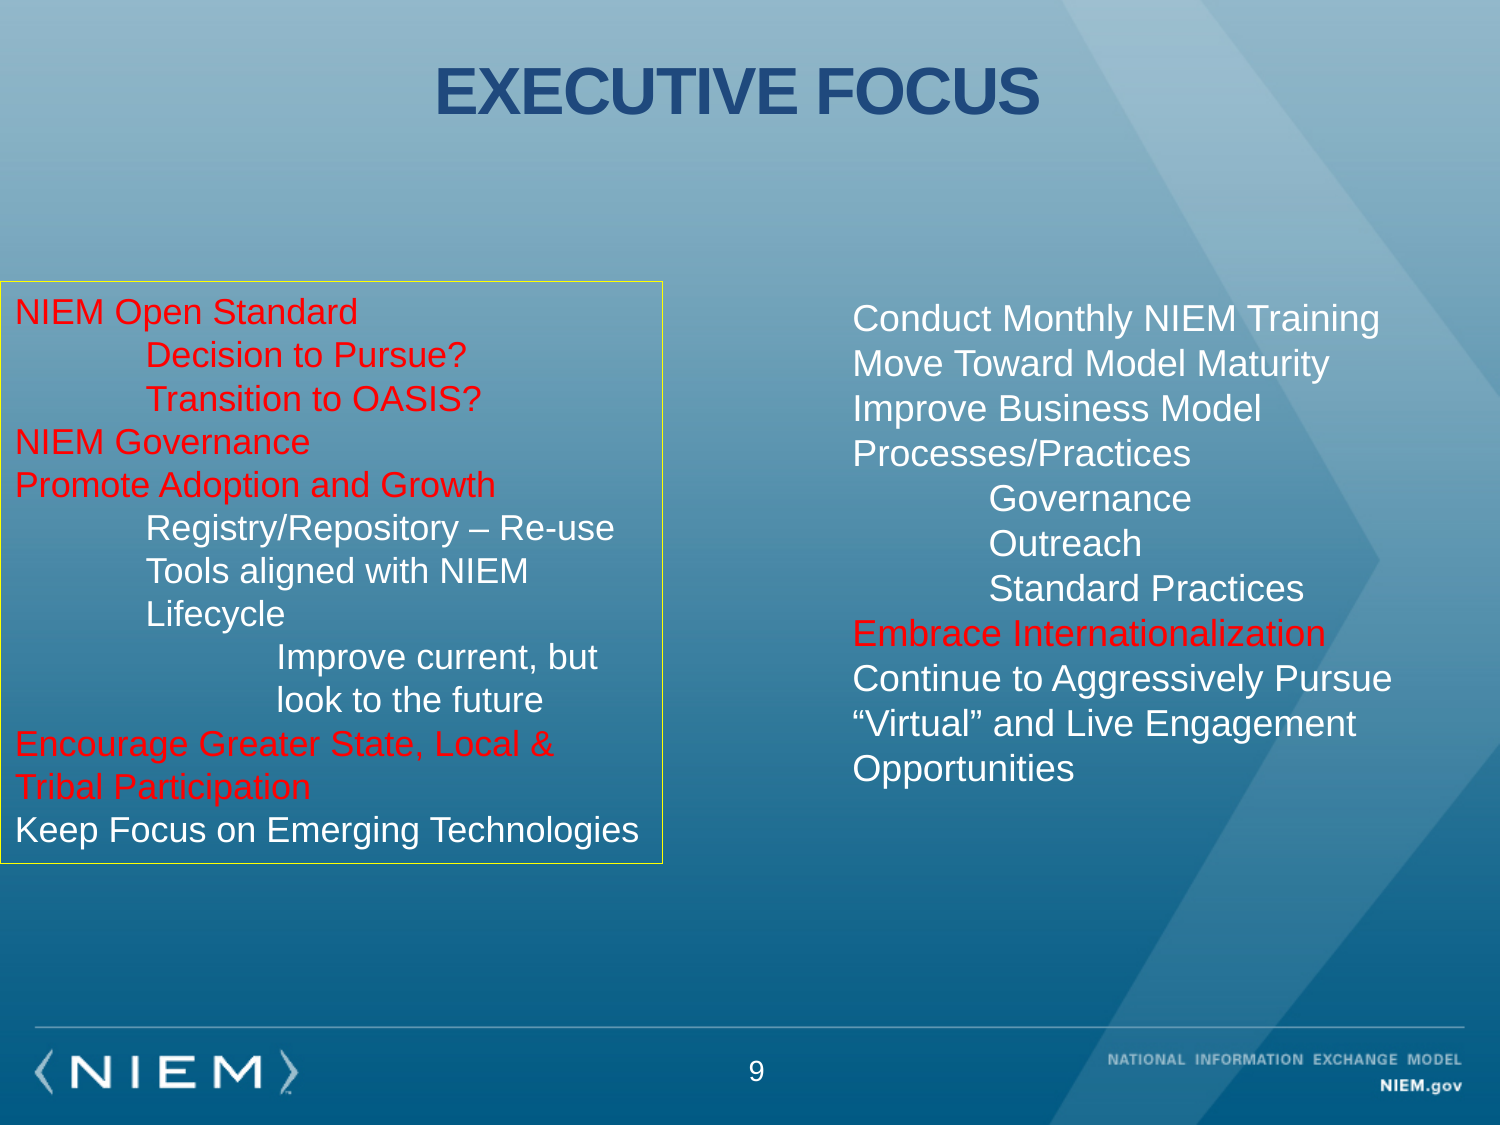

# Executive Focus
NIEM Open Standard
Decision to Pursue?
Transition to OASIS?
NIEM Governance
Promote Adoption and Growth
Registry/Repository – Re-use
Tools aligned with NIEM Lifecycle
Improve current, but look to the future
Encourage Greater State, Local & Tribal Participation
Keep Focus on Emerging Technologies

Conduct Monthly NIEM Training
Move Toward Model Maturity
Improve Business Model Processes/Practices
Governance
Outreach
Standard Practices
Embrace Internationalization
Continue to Aggressively Pursue “Virtual” and Live Engagement Opportunities
9